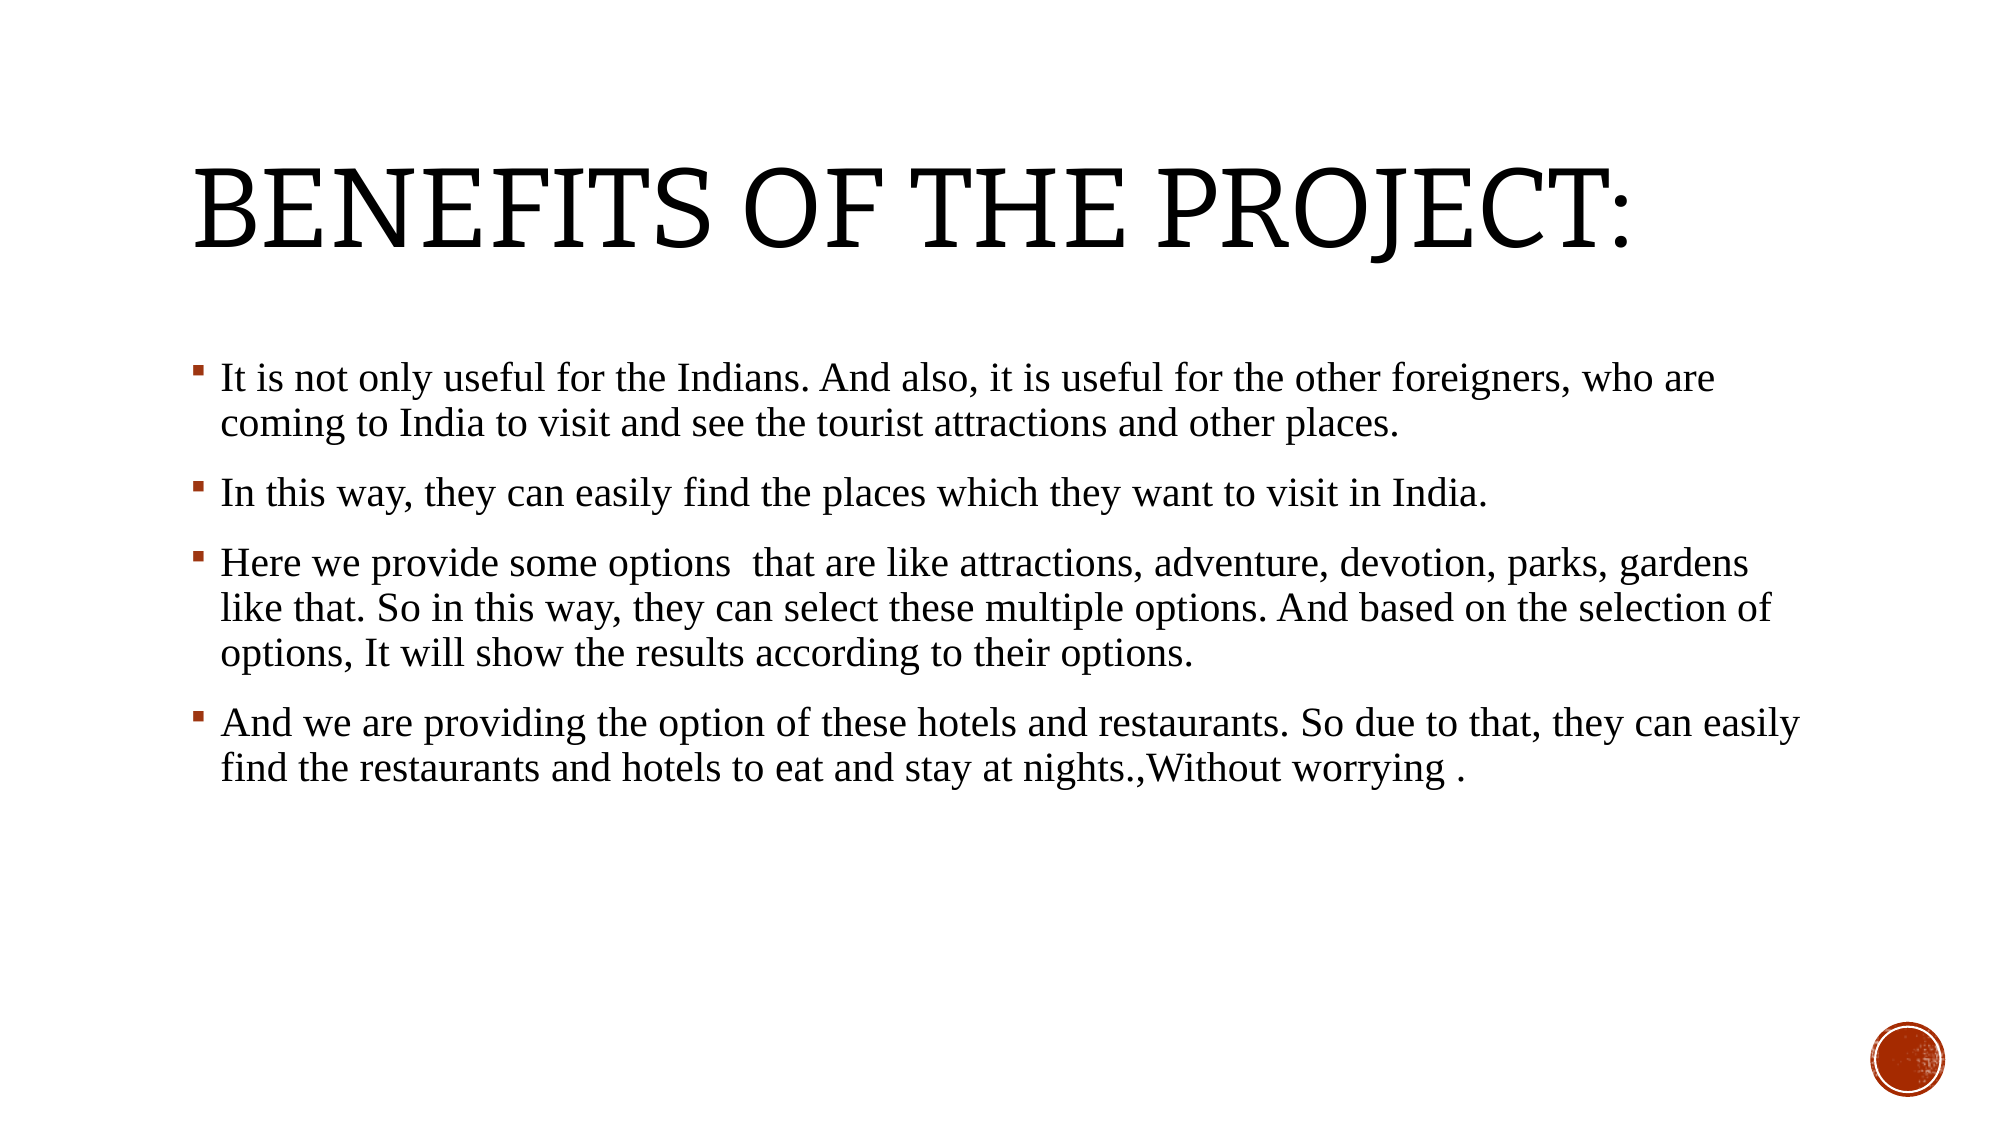

# BENEFITS of the project:
It is not only useful for the Indians. And also, it is useful for the other foreigners, who are coming to India to visit and see the tourist attractions and other places.
In this way, they can easily find the places which they want to visit in India.
Here we provide some options  that are like attractions, adventure, devotion, parks, gardens like that. So in this way, they can select these multiple options. And based on the selection of options, It will show the results according to their options.
And we are providing the option of these hotels and restaurants. So due to that, they can easily find the restaurants and hotels to eat and stay at nights.,Without worrying .